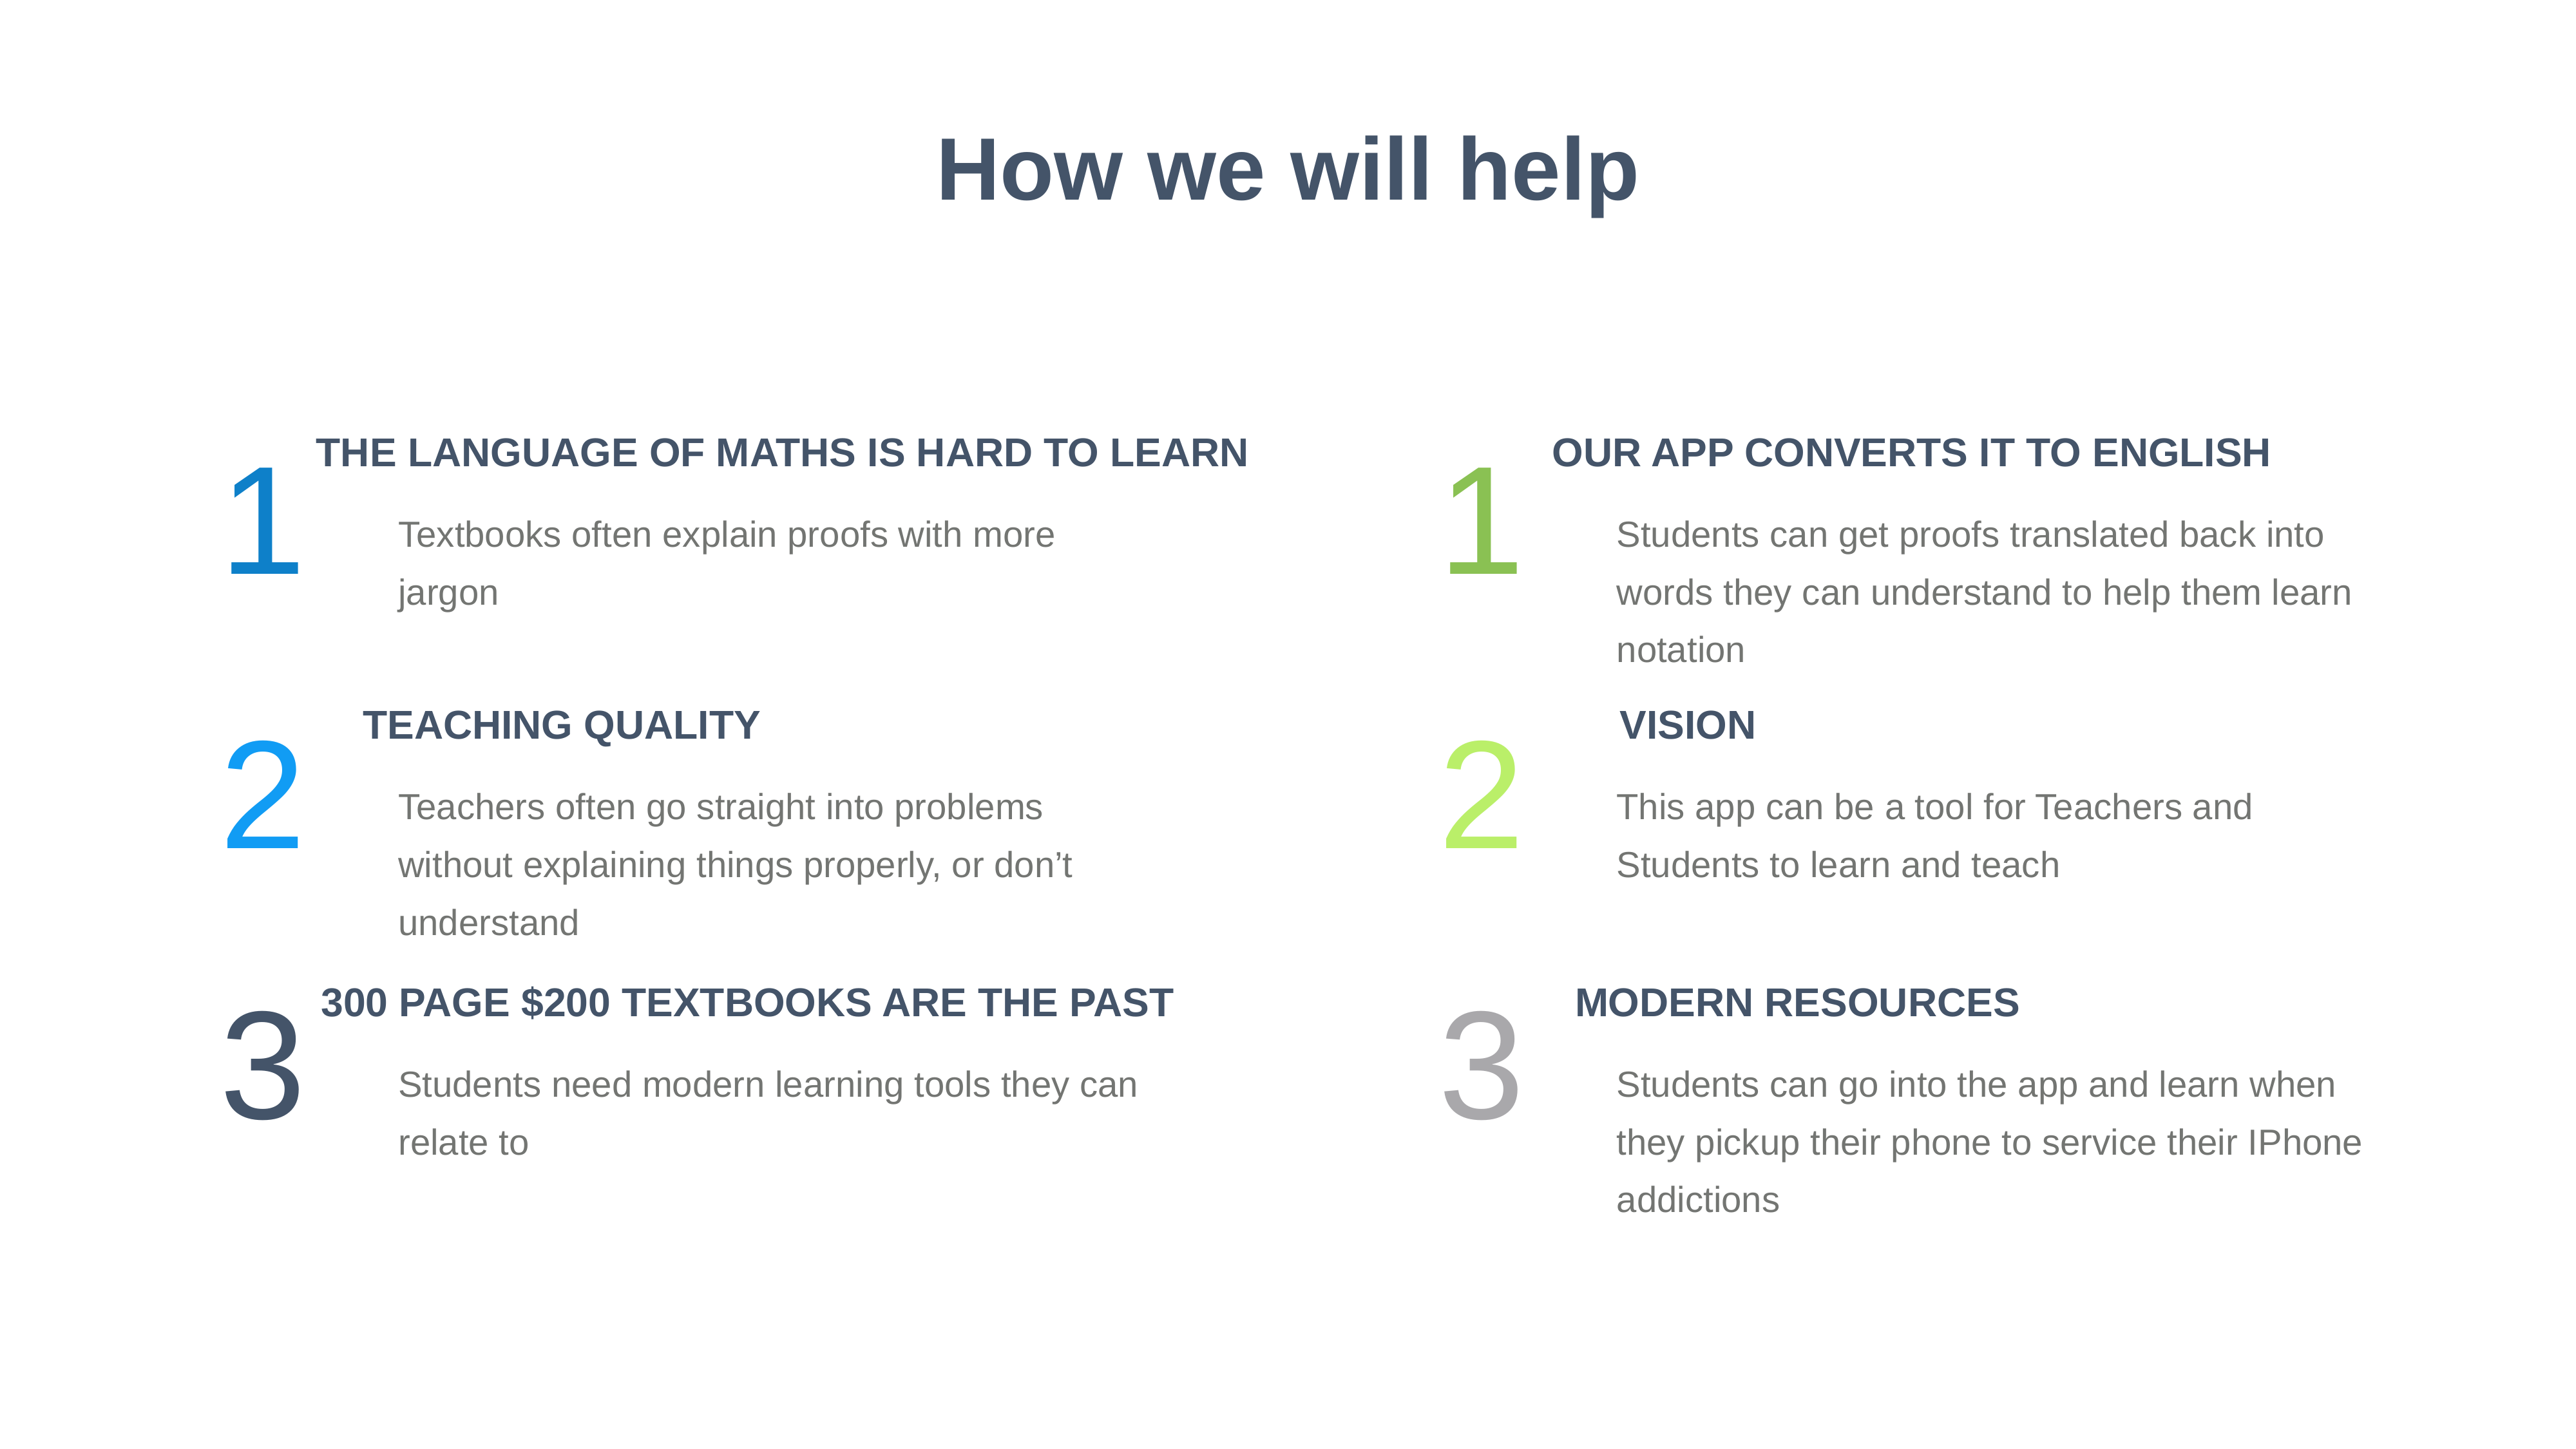

How we will help
1
1
THE LANGUAGE OF MATHS IS HARD TO LEARN
OUR APP CONVERTS IT TO ENGLISH
Textbooks often explain proofs with more jargon
Students can get proofs translated back into words they can understand to help them learn notation
2
2
TEACHING QUALITY
VISION
Teachers often go straight into problems without explaining things properly, or don’t understand
This app can be a tool for Teachers and Students to learn and teach
3
3
300 PAGE $200 TEXTBOOKS ARE THE PAST
MODERN RESOURCES
Students need modern learning tools they can relate to
Students can go into the app and learn when they pickup their phone to service their IPhone addictions